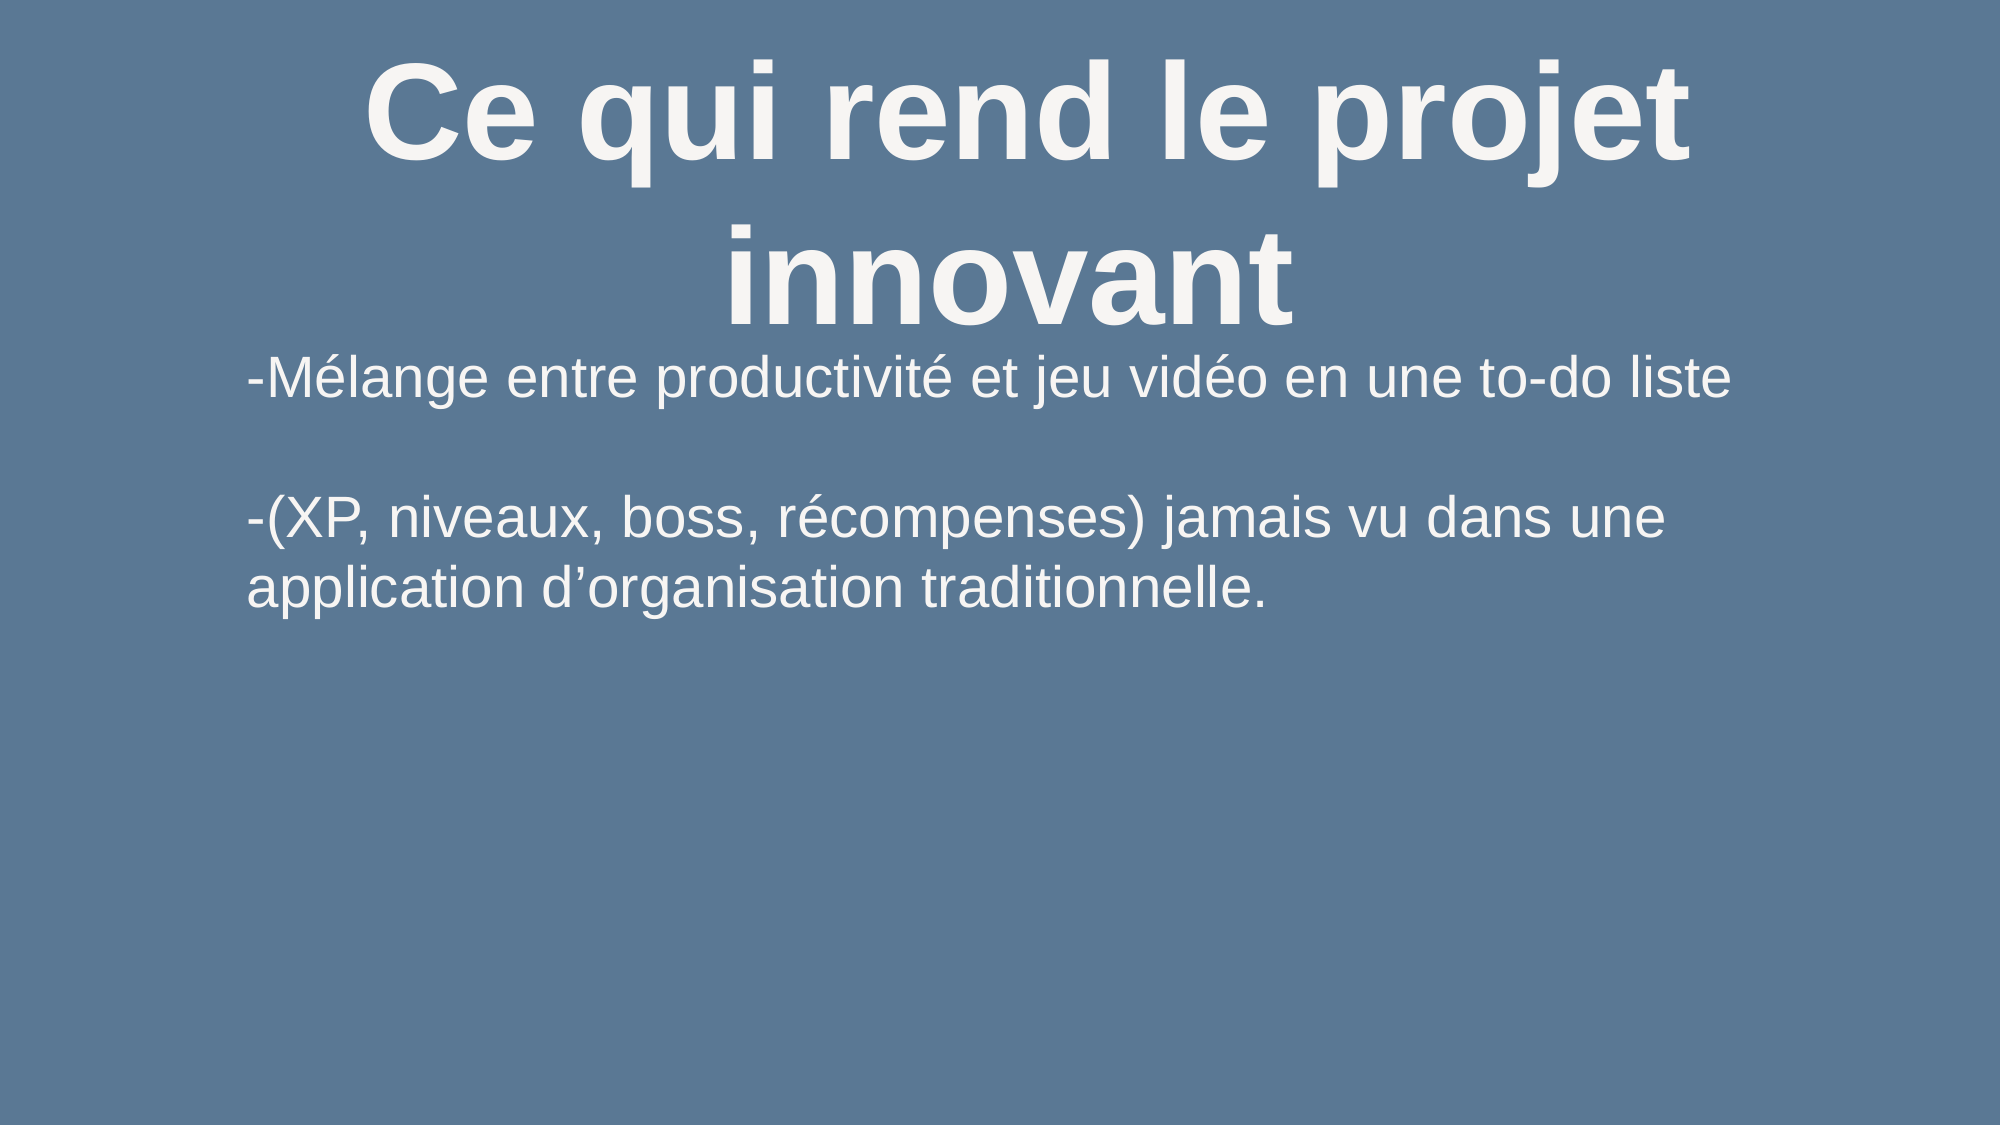

Ce qui rend le projet innovant
-Mélange entre productivité et jeu vidéo en une to-do liste

-(XP, niveaux, boss, récompenses) jamais vu dans une application d’organisation traditionnelle.